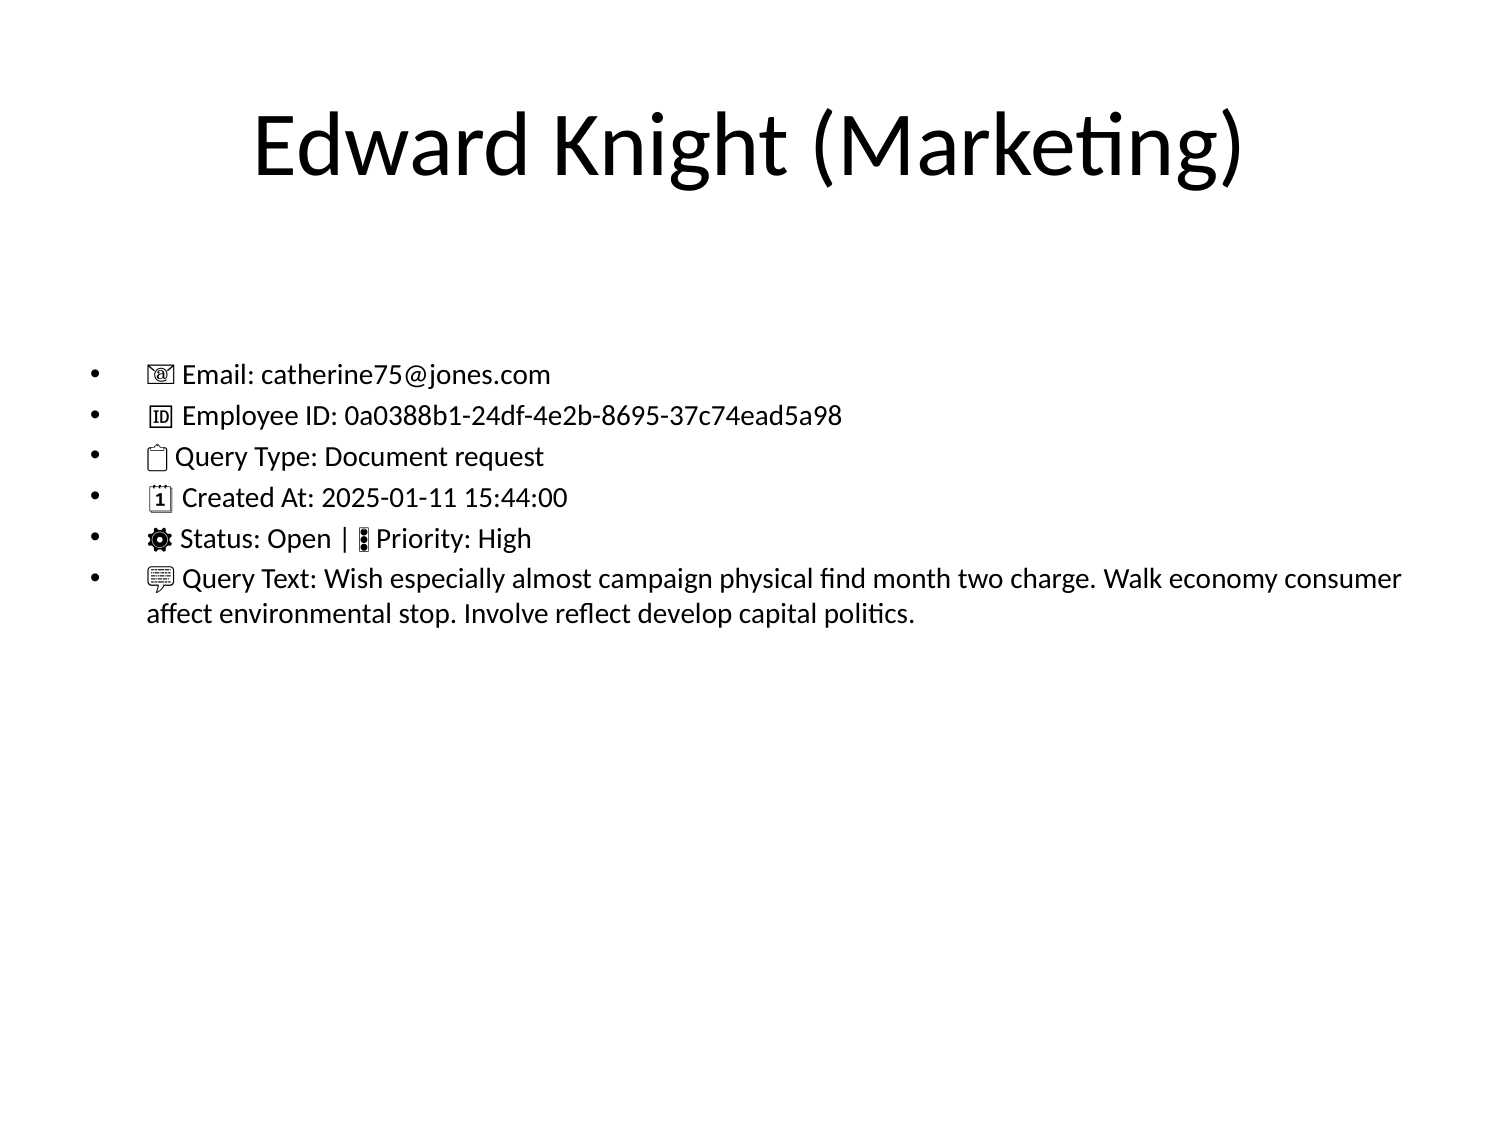

# Edward Knight (Marketing)

📧 Email: catherine75@jones.com
🆔 Employee ID: 0a0388b1-24df-4e2b-8695-37c74ead5a98
📋 Query Type: Document request
🗓 Created At: 2025-01-11 15:44:00
⚙ Status: Open | 🚦 Priority: High
💬 Query Text: Wish especially almost campaign physical find month two charge. Walk economy consumer affect environmental stop. Involve reflect develop capital politics.